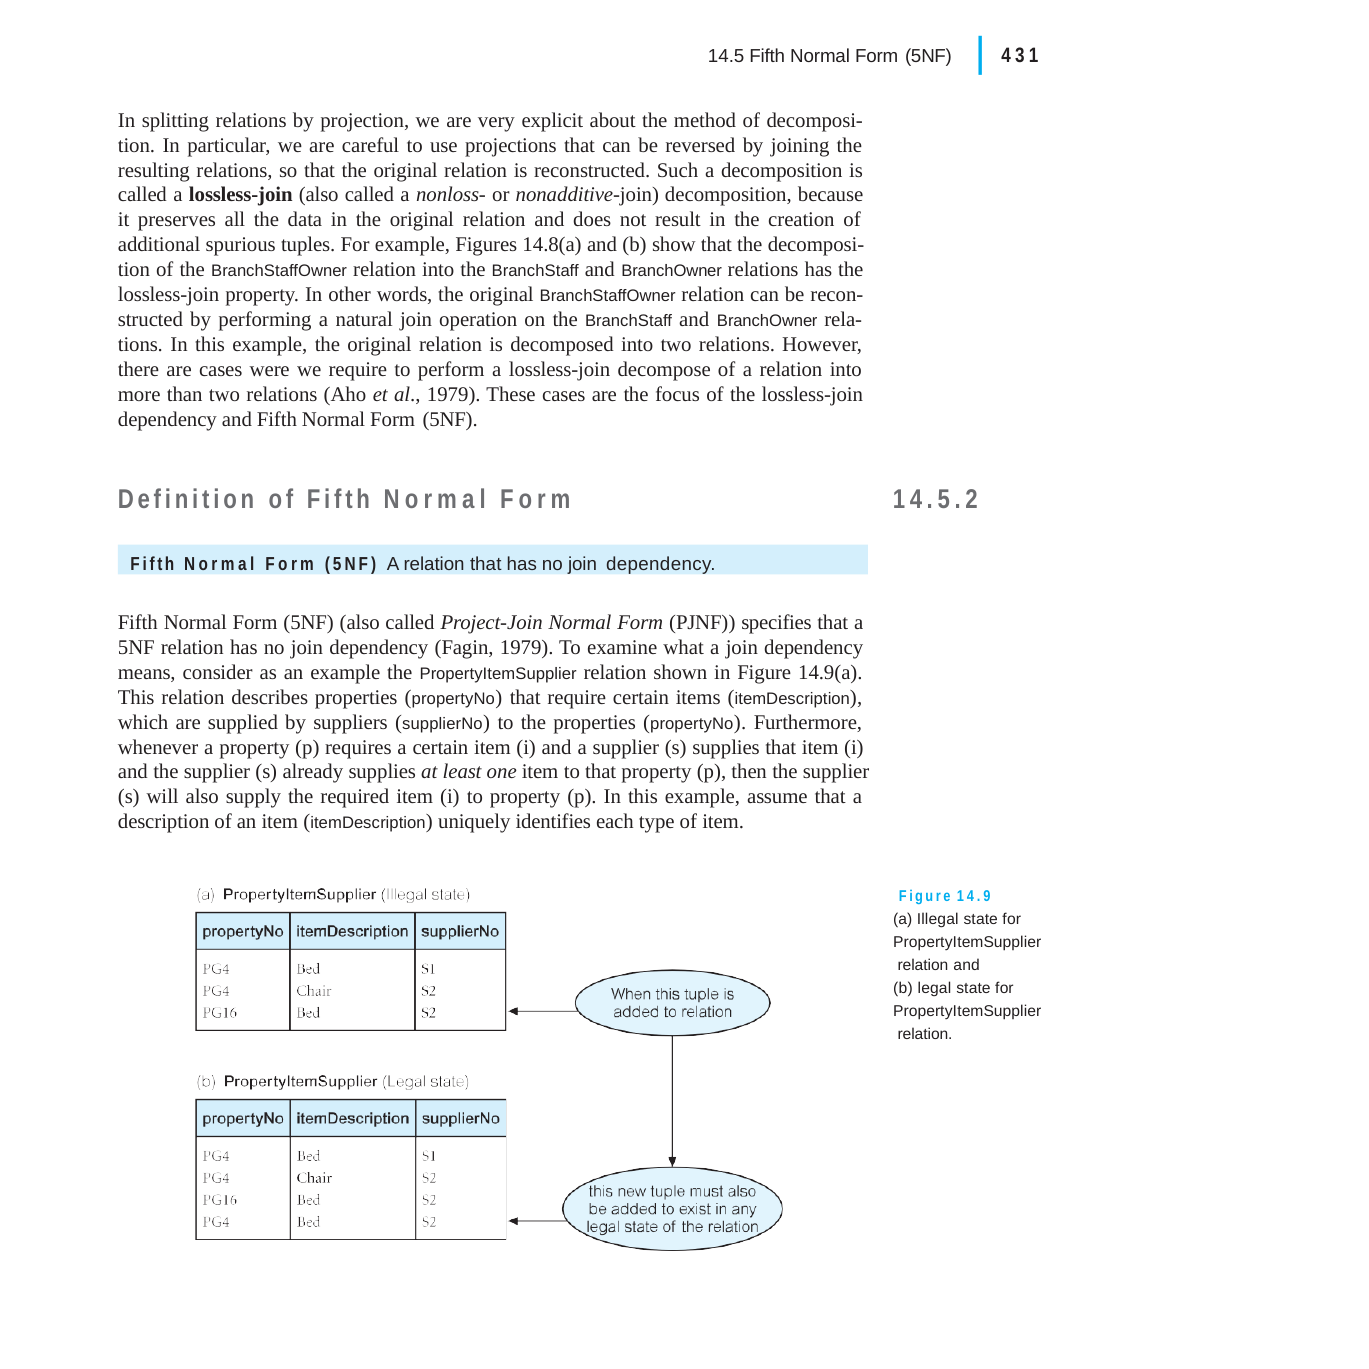

|
431
14.5 Fifth Normal Form (5NF)
In splitting relations by projection, we are very explicit about the method of decomposi-  tion. In particular, we are careful to use projections that can be reversed by joining the  resulting relations, so that the original relation is reconstructed. Such a decomposition is  called a lossless-join (also called a nonloss- or nonadditive-join) decomposition, because  it preserves all the data in the original relation and does not result in the creation of  additional spurious tuples. For example, Figures 14.8(a) and (b) show that the decomposi-  tion of the BranchStaffOwner relation into the BranchStaff and BranchOwner relations has the  lossless-join property. In other words, the original BranchStaffOwner relation can be recon-  structed by performing a natural join operation on the BranchStaff and BranchOwner rela-  tions. In this example, the original relation is decomposed into two relations. However,  there are cases were we require to perform a lossless-join decompose of a relation into  more than two relations (Aho et al., 1979). These cases are the focus of the lossless-join  dependency and Fifth Normal Form (5NF).
Definition of Fifth Normal Form
14.5.2
Fifth Normal Form (5NF) A relation that has no join dependency.
Fifth Normal Form (5NF) (also called Project-Join Normal Form (PJNF)) specifies that a  5NF relation has no join dependency (Fagin, 1979). To examine what a join dependency  means, consider as an example the PropertyItemSupplier relation shown in Figure 14.9(a).  This relation describes properties (propertyNo) that require certain items (itemDescription),  which are supplied by suppliers (supplierNo) to the properties (propertyNo). Furthermore,  whenever a property (p) requires a certain item (i) and a supplier (s) supplies that item (i)  and the supplier (s) already supplies at least one item to that property (p), then the supplier
(s) will also supply the required item (i) to property (p). In this example, assume that a  description of an item (itemDescription) uniquely identifies each type of item.

Figure 14.9
(a) Illegal state for  PropertyItemSupplier  relation and
(b) legal state for  PropertyItemSupplier  relation.